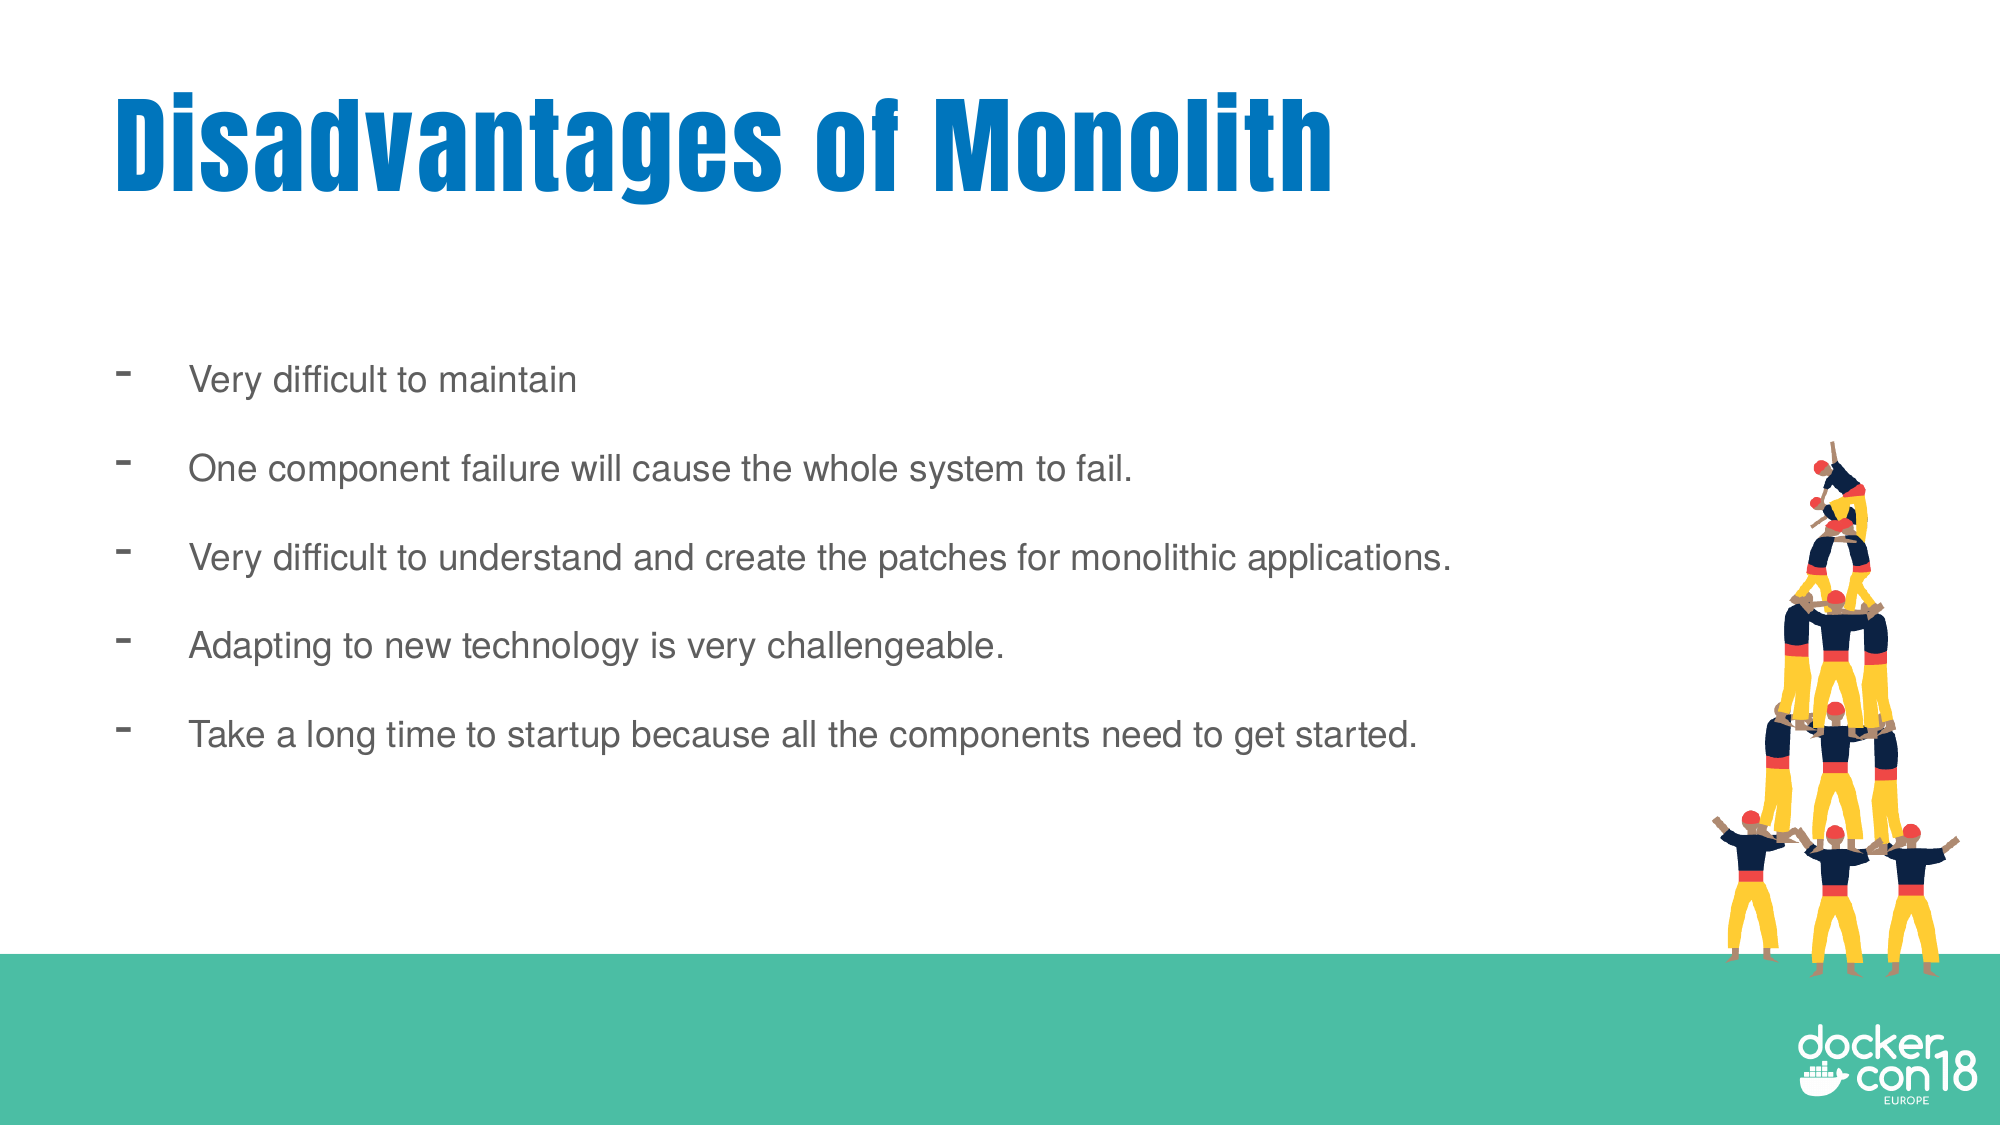

Disadvantages of Monolith

Very difficult to maintain

One component failure will cause the whole system to fail.

Very difficult to understand and create the patches for monolithic applications.

Adapting to new technology is very challengeable.

Take a long time to startup because all the components need to get started.